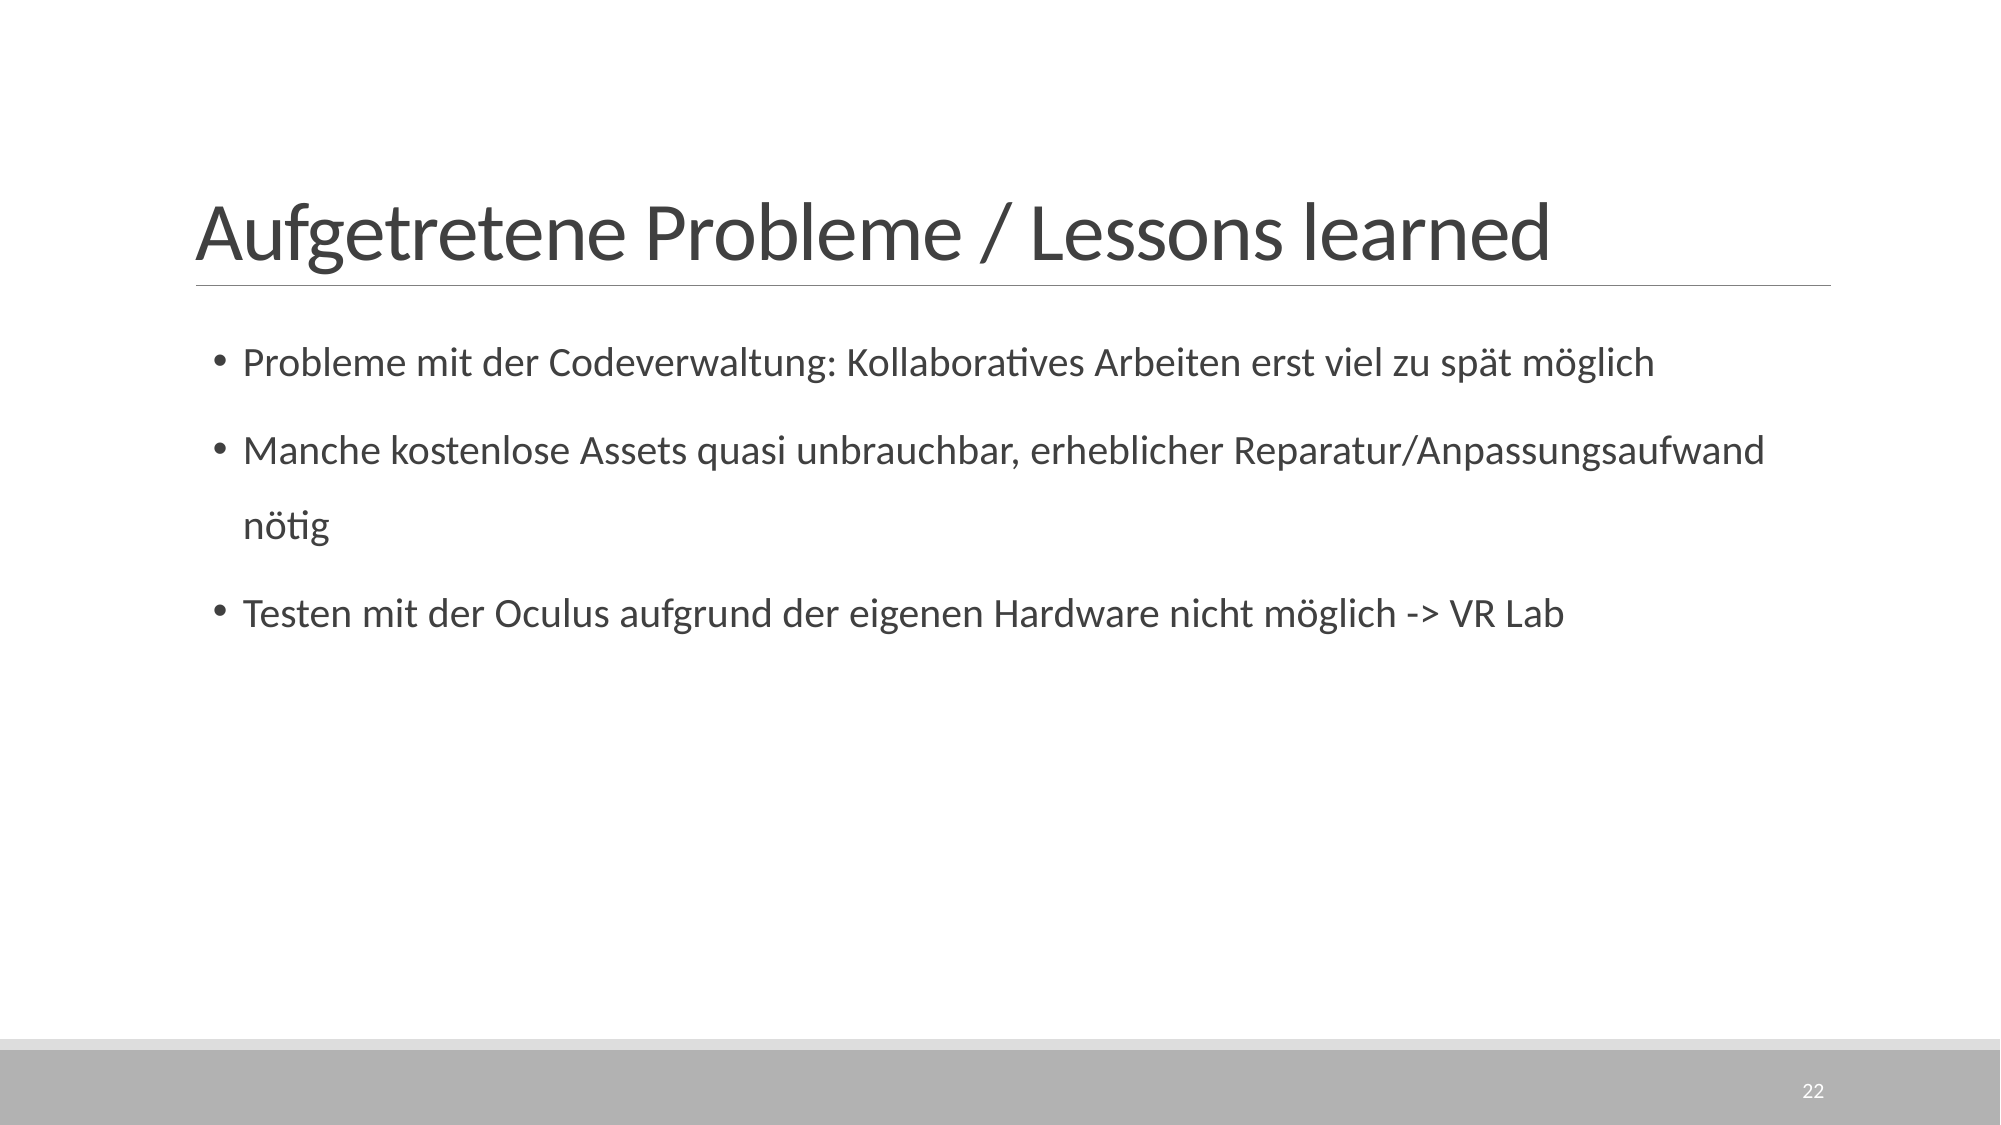

# Aufgetretene Probleme / Lessons learned
Probleme mit der Codeverwaltung: Kollaboratives Arbeiten erst viel zu spät möglich
Manche kostenlose Assets quasi unbrauchbar, erheblicher Reparatur/Anpassungsaufwand nötig
Testen mit der Oculus aufgrund der eigenen Hardware nicht möglich -> VR Lab
22